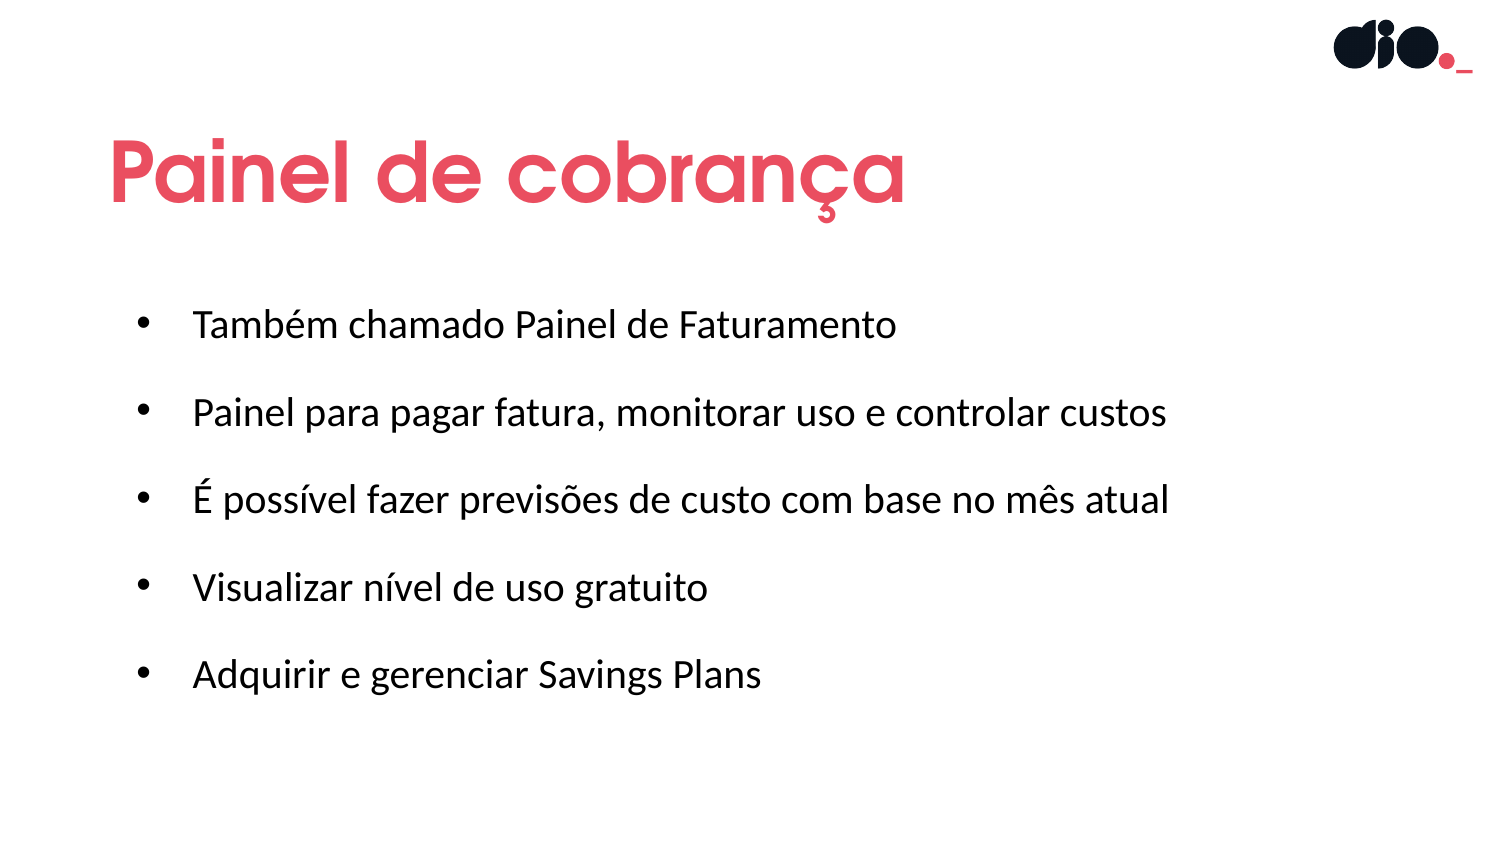

Painel de cobrança
Também chamado Painel de Faturamento
Painel para pagar fatura, monitorar uso e controlar custos
É possível fazer previsões de custo com base no mês atual
Visualizar nível de uso gratuito
Adquirir e gerenciar Savings Plans